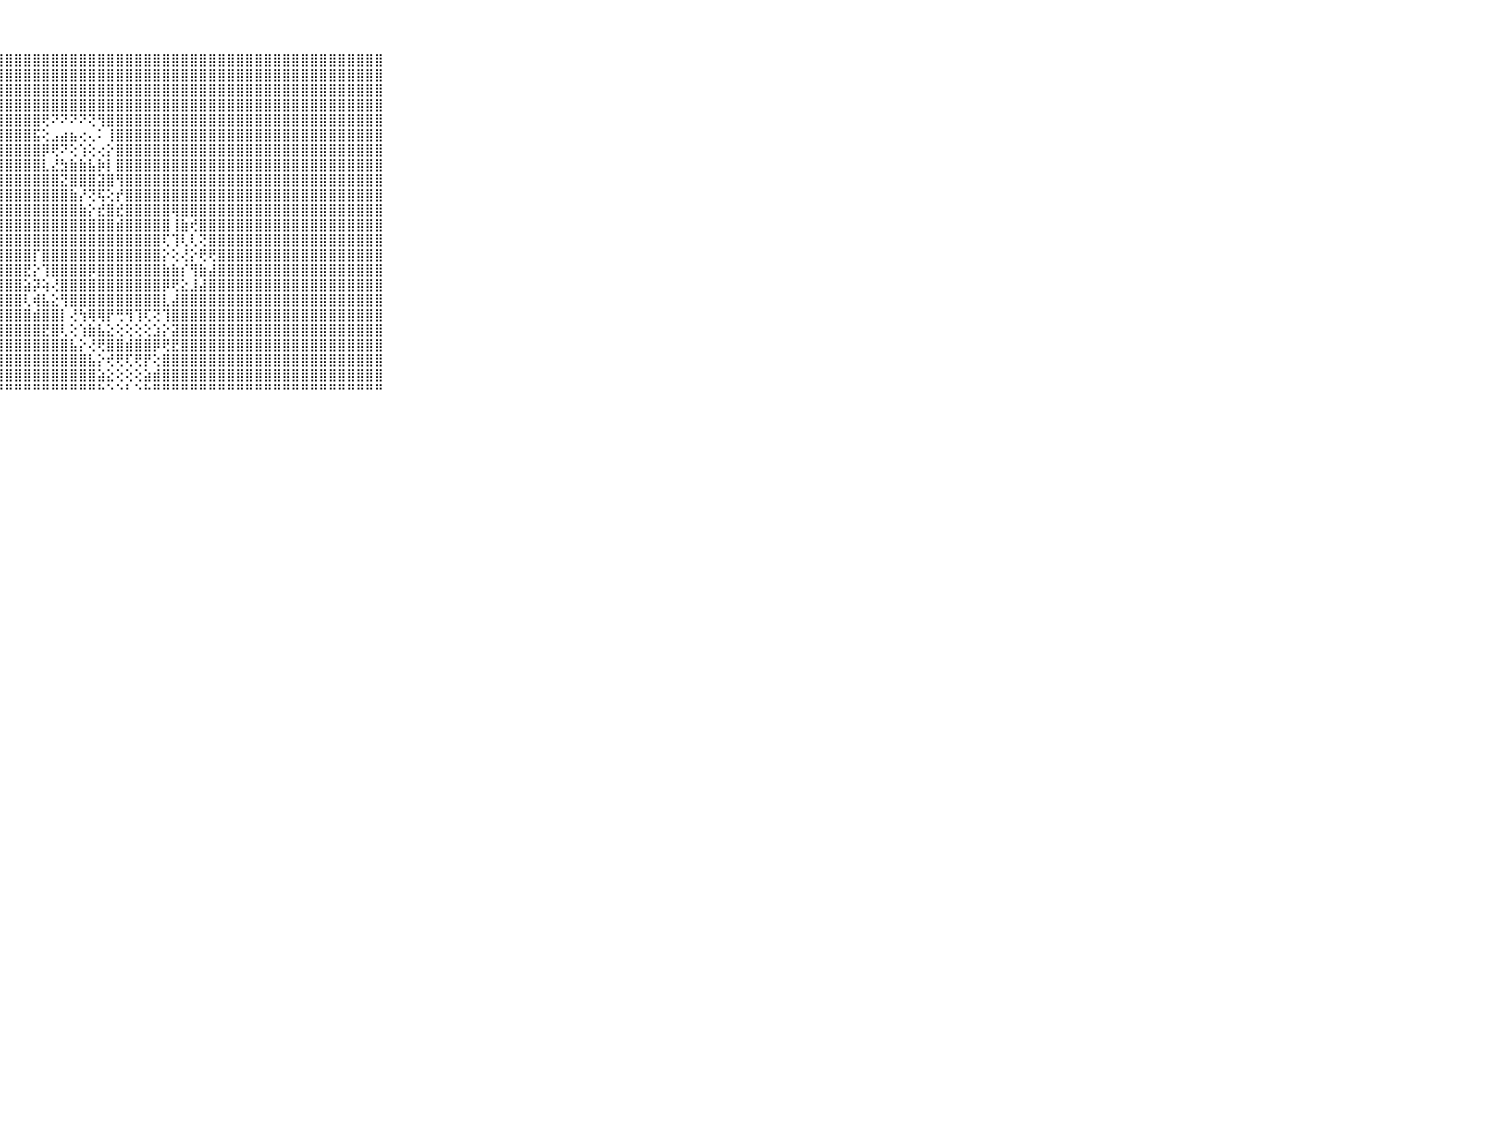

⠀⠀⠀⠀⠀⠀⠀⠀⠀⠀⠀⣿⣿⣿⢕⢕⣿⣿⣿⣿⣿⣿⣿⣿⣿⣿⣿⣿⣿⣿⣿⣿⣿⣿⣿⣿⣿⣿⣿⣿⣿⣿⣿⣿⣿⣿⣿⣿⣿⣿⣿⣿⣿⣿⣿⣿⣿⣿⣿⣿⣿⣿⣿⣿⣿⣿⣿⣿⣿⠀⠀⠀⠀⠀⠀⠀⠀⠀⠀⠀⠀
⠀⠀⠀⠀⠀⠀⠀⠀⠀⠀⠀⣿⣿⣿⢕⢕⣿⣿⣿⣿⣿⣿⣿⣿⣿⣿⣿⣿⣿⣿⣿⣿⣿⣿⣿⣿⣿⣿⣿⣿⣿⣿⣿⣿⣿⣿⣿⣿⣿⣿⣿⣿⣿⣿⣿⣿⣿⣿⣿⣿⣿⣿⣿⣿⣿⣿⣿⣿⣿⠀⠀⠀⠀⠀⠀⠀⠀⠀⠀⠀⠀
⠀⠀⠀⠀⠀⠀⠀⠀⠀⠀⠀⣿⣿⣿⢕⢕⣿⣿⣿⣿⣿⣿⣿⣿⣿⣿⣿⣿⣿⣿⣿⣿⣿⣿⣿⣿⣿⣿⣿⣿⣿⣿⣿⣿⣿⣿⣿⣿⣿⣿⣿⣿⣿⣿⣿⣿⣿⣿⣿⣿⣿⣿⣿⣿⣿⣿⣿⣿⣿⠀⠀⠀⠀⠀⠀⠀⠀⠀⠀⠀⠀
⠀⠀⠀⠀⠀⠀⠀⠀⠀⠀⠀⣿⣿⣿⢕⢕⣿⣿⣿⣿⣿⣿⣿⣿⣿⣿⣿⣿⣿⣿⣿⣿⣿⣿⣿⣿⣿⣿⣿⣿⣿⣿⣿⣿⣿⣿⣿⣿⣿⣿⣿⣿⣿⣿⣿⣿⣿⣿⣿⣿⣿⣿⣿⣿⣿⣿⣿⣿⣿⠀⠀⠀⠀⠀⠀⠀⠀⠀⠀⠀⠀
⠀⠀⠀⠀⠀⠀⠀⠀⠀⠀⠀⣿⣿⣿⢕⢕⢿⣿⣿⣿⣿⣿⣿⣿⣿⣿⣿⣿⣿⣿⣿⣿⢟⠝⠝⠝⠝⢝⢻⣿⣿⣿⣿⣿⣿⣿⣿⣿⣿⣿⣿⣿⣿⣿⣿⣿⣿⣿⣿⣿⣿⣿⣿⣿⣿⣿⣿⣿⣿⠀⠀⠀⠀⠀⠀⠀⠀⠀⠀⠀⠀
⠀⠀⠀⠀⠀⠀⠀⠀⠀⠀⠀⣿⣿⣿⢇⢕⣺⣿⣿⣿⣿⣿⣿⣿⣿⣿⣿⣿⣿⣿⣿⣯⢕⣠⣴⣦⢔⢄⠅⢸⣿⣿⣿⣿⣿⣿⣿⣿⣿⣿⣿⣿⣿⣿⣿⣿⣿⣿⣿⣿⣿⣿⣿⣿⣿⣿⣿⣿⣿⠀⠀⠀⠀⠀⠀⠀⠀⠀⠀⠀⠀
⠀⠀⠀⠀⠀⠀⠀⠀⠀⠀⠀⣿⣿⣿⡇⢕⢸⣿⣿⣿⣿⣿⣿⣿⣿⣿⣿⣿⣿⣿⣿⣿⡿⢟⠝⢕⢱⢕⢔⡕⣿⣿⣿⣿⣿⣿⣿⣿⣿⣿⣿⣿⣿⣿⣿⣿⣿⣿⣿⣿⣿⣿⣿⣿⣿⣿⣿⣿⣿⠀⠀⠀⠀⠀⠀⠀⠀⠀⠀⠀⠀
⠀⠀⠀⠀⠀⠀⠀⠀⠀⠀⠀⣿⣿⣿⡇⢕⢸⣿⣿⣿⣿⣿⣿⣿⣿⣿⣿⣿⣿⣿⣿⣿⣇⣜⣳⣷⣷⣧⡷⡇⣿⣿⣿⣿⣿⣿⣿⣿⣿⣿⣿⣿⣿⣿⣿⣿⣿⣿⣿⣿⣿⣿⣿⣿⣿⣿⣿⣿⣿⠀⠀⠀⠀⠀⠀⠀⠀⠀⠀⠀⠀
⠀⠀⠀⠀⠀⠀⠀⠀⠀⠀⠀⣿⣿⣿⡇⢕⢸⣿⣿⣿⣿⣿⣿⣿⣿⣿⣿⣿⣿⣿⣿⣿⣿⣿⣝⣿⣿⣿⣽⣿⢻⣿⣿⣿⣿⣿⣿⣿⣿⣿⣿⣿⣿⣿⣿⣿⣿⣿⣿⣿⣿⣿⣿⣿⣿⣿⣿⣿⣿⠀⠀⠀⠀⠀⠀⠀⠀⠀⠀⠀⠀
⠀⠀⠀⠀⠀⠀⠀⠀⠀⠀⠀⣿⣿⣿⡇⢕⢸⣿⣿⣿⣿⣿⣿⣿⣿⣿⣿⣿⣿⣿⣿⣿⣿⣿⣿⣷⡜⢝⢯⢕⡞⣿⣿⣿⣿⣿⣿⣿⣿⣿⣿⣿⣿⣿⣿⣿⣿⣿⣿⣿⣿⣿⣿⣿⣿⣿⣿⣿⣿⠀⠀⠀⠀⠀⠀⠀⠀⠀⠀⠀⠀
⠀⠀⠀⠀⠀⠀⠀⠀⠀⠀⠀⣿⣿⣿⡇⢕⢸⣿⣿⣿⣿⣿⣿⣿⣿⣿⣿⣿⣿⣿⣿⣿⣿⣿⣿⣿⣷⡕⣞⣿⣞⣿⣿⣿⣿⣿⢿⣿⣿⣿⣿⣿⣿⣿⣿⣿⣿⣿⣿⣿⣿⣿⣿⣿⣿⣿⣿⣿⣿⠀⠀⠀⠀⠀⠀⠀⠀⠀⠀⠀⠀
⠀⠀⠀⠀⠀⠀⠀⠀⠀⠀⠀⣿⣿⣿⡇⢕⢸⣿⣿⣿⣿⣿⣿⣿⣿⣿⣿⣿⣿⣿⣿⣿⣿⣿⣿⣿⣿⣿⣿⣿⣾⣿⣿⣿⣿⣿⢸⣷⢞⣿⣿⣿⣿⣿⣿⣿⣿⣿⣿⣿⣿⣿⣿⣿⣿⣿⣿⣿⣿⠀⠀⠀⠀⠀⠀⠀⠀⠀⠀⠀⠀
⠀⠀⠀⠀⠀⠀⠀⠀⠀⠀⠀⣿⣿⣿⡇⢕⢸⣿⣿⣿⣿⣿⣿⣿⣿⣿⣿⣿⣿⣿⣿⣿⣿⣿⣿⣿⣿⣿⣿⣿⣿⣿⣿⣿⣿⢏⢹⢇⢇⢝⣿⣿⣿⣿⣿⣿⣿⣿⣿⣿⣿⣿⣿⣿⣿⣿⣿⣿⣿⠀⠀⠀⠀⠀⠀⠀⠀⠀⠀⠀⠀
⠀⠀⠀⠀⠀⠀⠀⠀⠀⠀⠀⣿⣿⣿⡇⢅⢱⣿⣿⣿⣿⣿⣿⣿⣿⣿⣿⣿⣿⣿⣿⡏⣿⣿⣿⣿⣿⣿⣿⣿⣿⣿⣿⣿⣿⡕⢕⢜⡕⢟⢟⣿⣿⣿⣿⣿⣿⣿⣿⣿⣿⣿⣿⣿⣿⣿⣿⣿⣿⠀⠀⠀⠀⠀⠀⠀⠀⠀⠀⠀⠀
⠀⠀⠀⠀⠀⠀⠀⠀⠀⠀⠀⣿⣿⣿⡇⢅⢕⣿⣿⣿⣿⣿⣿⣿⣿⣿⣿⣿⣿⣿⣟⡕⢹⣿⣿⣿⣿⡿⣿⣿⣿⣿⣿⣿⣿⣷⣷⡎⢻⣷⣼⣿⣿⣿⣿⣿⣿⣿⣿⣿⣿⣿⣿⣿⣿⣿⣿⣿⣿⠀⠀⠀⠀⠀⠀⠀⠀⠀⠀⠀⠀
⠀⠀⠀⠀⠀⠀⠀⠀⠀⠀⠀⣿⣿⣿⡇⢁⢕⣿⣿⣿⣿⣿⣿⣿⣿⣿⣿⣿⣿⣿⣵⡽⢵⢜⣿⣿⣿⣿⣿⣿⣿⣿⣿⣿⣿⡿⢟⣕⣸⣼⣿⣿⣿⣿⣿⣿⣿⣿⣿⣿⣿⣿⣿⣿⣿⣿⣿⣿⣿⠀⠀⠀⠀⠀⠀⠀⠀⠀⠀⠀⠀
⠀⠀⠀⠀⠀⠀⠀⠀⠀⠀⠀⣿⣿⣿⣧⢁⢕⣿⣿⣿⣿⣿⣿⣿⣿⣿⣿⣿⣿⣿⢇⢾⣧⣕⢻⣿⣿⣿⣿⣿⣿⣿⣿⣿⣿⣇⣼⣿⣿⣿⣿⣿⣿⣿⣿⣿⣿⣿⣿⣿⣿⣿⣿⣿⣿⣿⣿⣿⣿⠀⠀⠀⠀⠀⠀⠀⠀⠀⠀⠀⠀
⠀⠀⠀⠀⠀⠀⠀⠀⠀⠀⠀⣿⣿⣿⣷⢁⢕⣿⣿⣿⣿⣿⣿⣿⣿⣿⣿⣿⣿⣿⣿⣾⣿⣿⡇⢜⢳⢿⢿⡟⢛⢻⢹⢏⢝⢹⣿⣿⣿⣿⣿⣿⣿⣿⣿⣿⣿⣿⣿⣿⣿⣿⣿⣿⣿⣿⣿⣿⣿⠀⠀⠀⠀⠀⠀⠀⠀⠀⠀⠀⠀
⠀⠀⠀⠀⠀⠀⠀⠀⠀⠀⠀⣿⣿⣿⣿⢑⢕⣿⣿⣿⣿⣿⣿⣿⣿⣿⣿⣿⣿⣿⣿⣿⣟⣿⢇⢕⢱⣷⣧⣕⢕⢕⢕⢕⣱⡕⣽⣿⣿⣿⣿⣿⣿⣿⣿⣿⣿⣿⣿⣿⣿⣿⣿⣿⣿⣿⣿⣿⣿⠀⠀⠀⠀⠀⠀⠀⠀⠀⠀⠀⠀
⠀⠀⠀⠀⠀⠀⠀⠀⠀⠀⠀⣿⣿⣿⣿⢑⢕⣿⣿⣿⣿⣿⣿⣿⣿⣿⣿⣿⣿⣿⣿⣿⣿⣿⣿⣧⡕⢜⢟⣿⣿⣾⣿⣿⡿⢟⣟⣿⣿⣿⣿⣿⣿⣿⣿⣿⣿⣿⣿⣿⣿⣿⣿⣿⣿⣿⣿⣿⣿⠀⠀⠀⠀⠀⠀⠀⠀⠀⠀⠀⠀
⠀⠀⠀⠀⠀⠀⠀⠀⠀⠀⠀⣿⣿⣿⣿⠑⢕⣿⣿⣿⣿⣿⣿⣿⣿⣿⣿⣿⣿⣿⣿⣿⣿⣿⣿⣿⣿⣧⡕⢞⢟⢏⢟⡟⢕⣿⣿⣿⣿⣿⣿⣿⣿⣿⣿⣿⣿⣿⣿⣿⣿⣿⣿⣿⣿⣿⣿⣿⣿⠀⠀⠀⠀⠀⠀⠀⠀⠀⠀⠀⠀
⠀⠀⠀⠀⠀⠀⠀⠀⠀⠀⠀⣿⣿⣿⣿⠕⢕⣿⣿⣿⣿⣿⣿⣿⣿⣿⣿⣿⣿⣿⣿⣿⣿⣿⣿⣿⣿⣿⣵⣕⢕⢕⢕⣵⣾⣿⣿⣿⣿⣿⣿⣿⣿⣿⣿⣿⣿⣿⣿⣿⣿⣿⣿⣿⣿⣿⣿⣿⣿⠀⠀⠀⠀⠀⠀⠀⠀⠀⠀⠀⠀
⠀⠀⠀⠀⠀⠀⠀⠀⠀⠀⠀⠛⠛⠛⠛⠑⠑⠛⠛⠛⠛⠛⠛⠛⠛⠛⠛⠛⠛⠛⠛⠛⠛⠛⠛⠛⠛⠛⠓⠑⠑⠃⠑⠓⠛⠛⠛⠛⠛⠛⠛⠛⠛⠛⠛⠛⠛⠛⠛⠛⠛⠛⠛⠛⠛⠛⠛⠛⠛⠀⠀⠀⠀⠀⠀⠀⠀⠀⠀⠀⠀